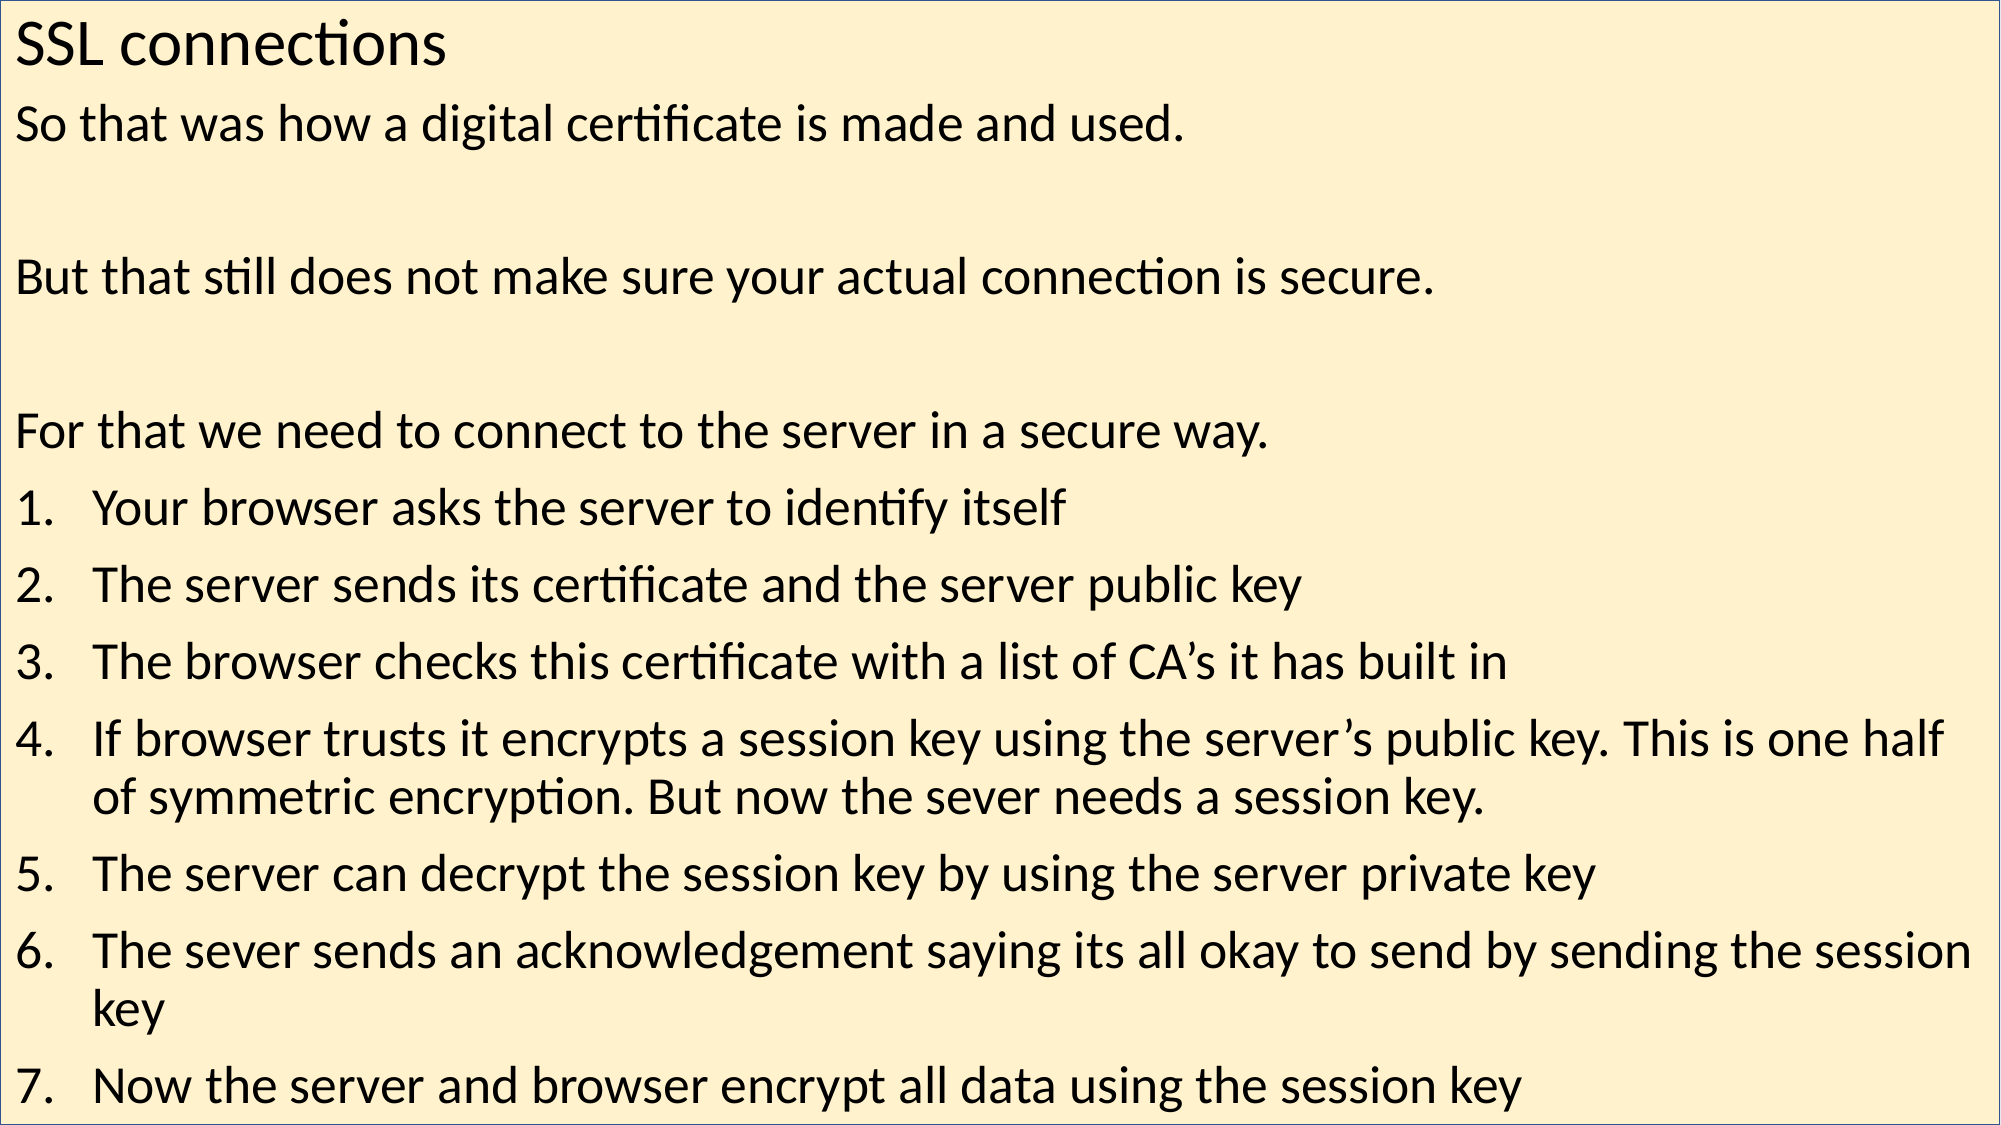

# SSL connections
So that was how a digital certificate is made and used.

But that still does not make sure your actual connection is secure.

For that we need to connect to the server in a secure way.
Your browser asks the server to identify itself
The server sends its certificate and the server public key
The browser checks this certificate with a list of CA’s it has built in
If browser trusts it encrypts a session key using the server’s public key. This is one half of symmetric encryption. But now the sever needs a session key.
The server can decrypt the session key by using the server private key
The sever sends an acknowledgement saying its all okay to send by sending the session key
Now the server and browser encrypt all data using the session key